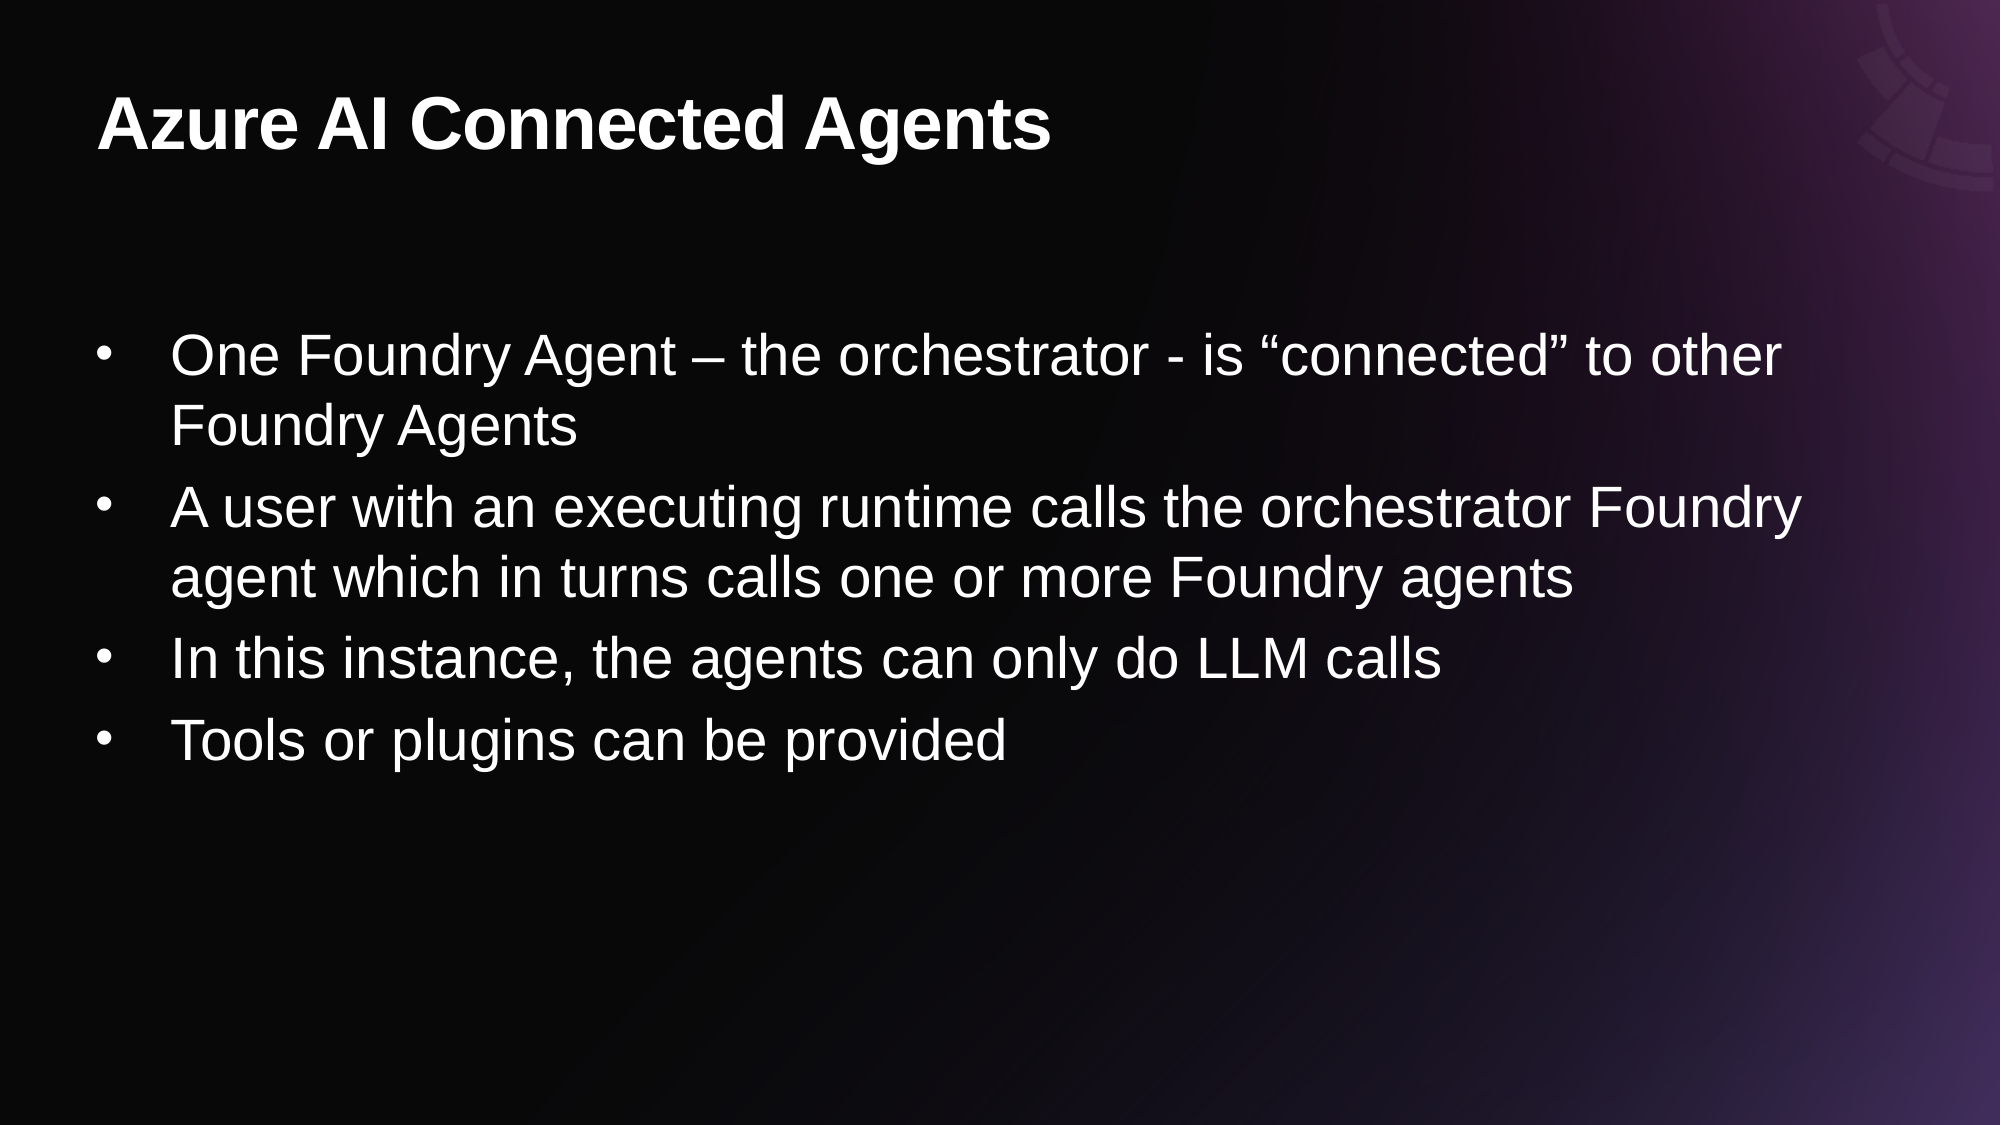

# Azure AI Connected Agents

One Foundry Agent – the orchestrator - is “connected” to other Foundry Agents
A user with an executing runtime calls the orchestrator Foundry agent which in turns calls one or more Foundry agents
In this instance, the agents can only do LLM calls
Tools or plugins can be provided